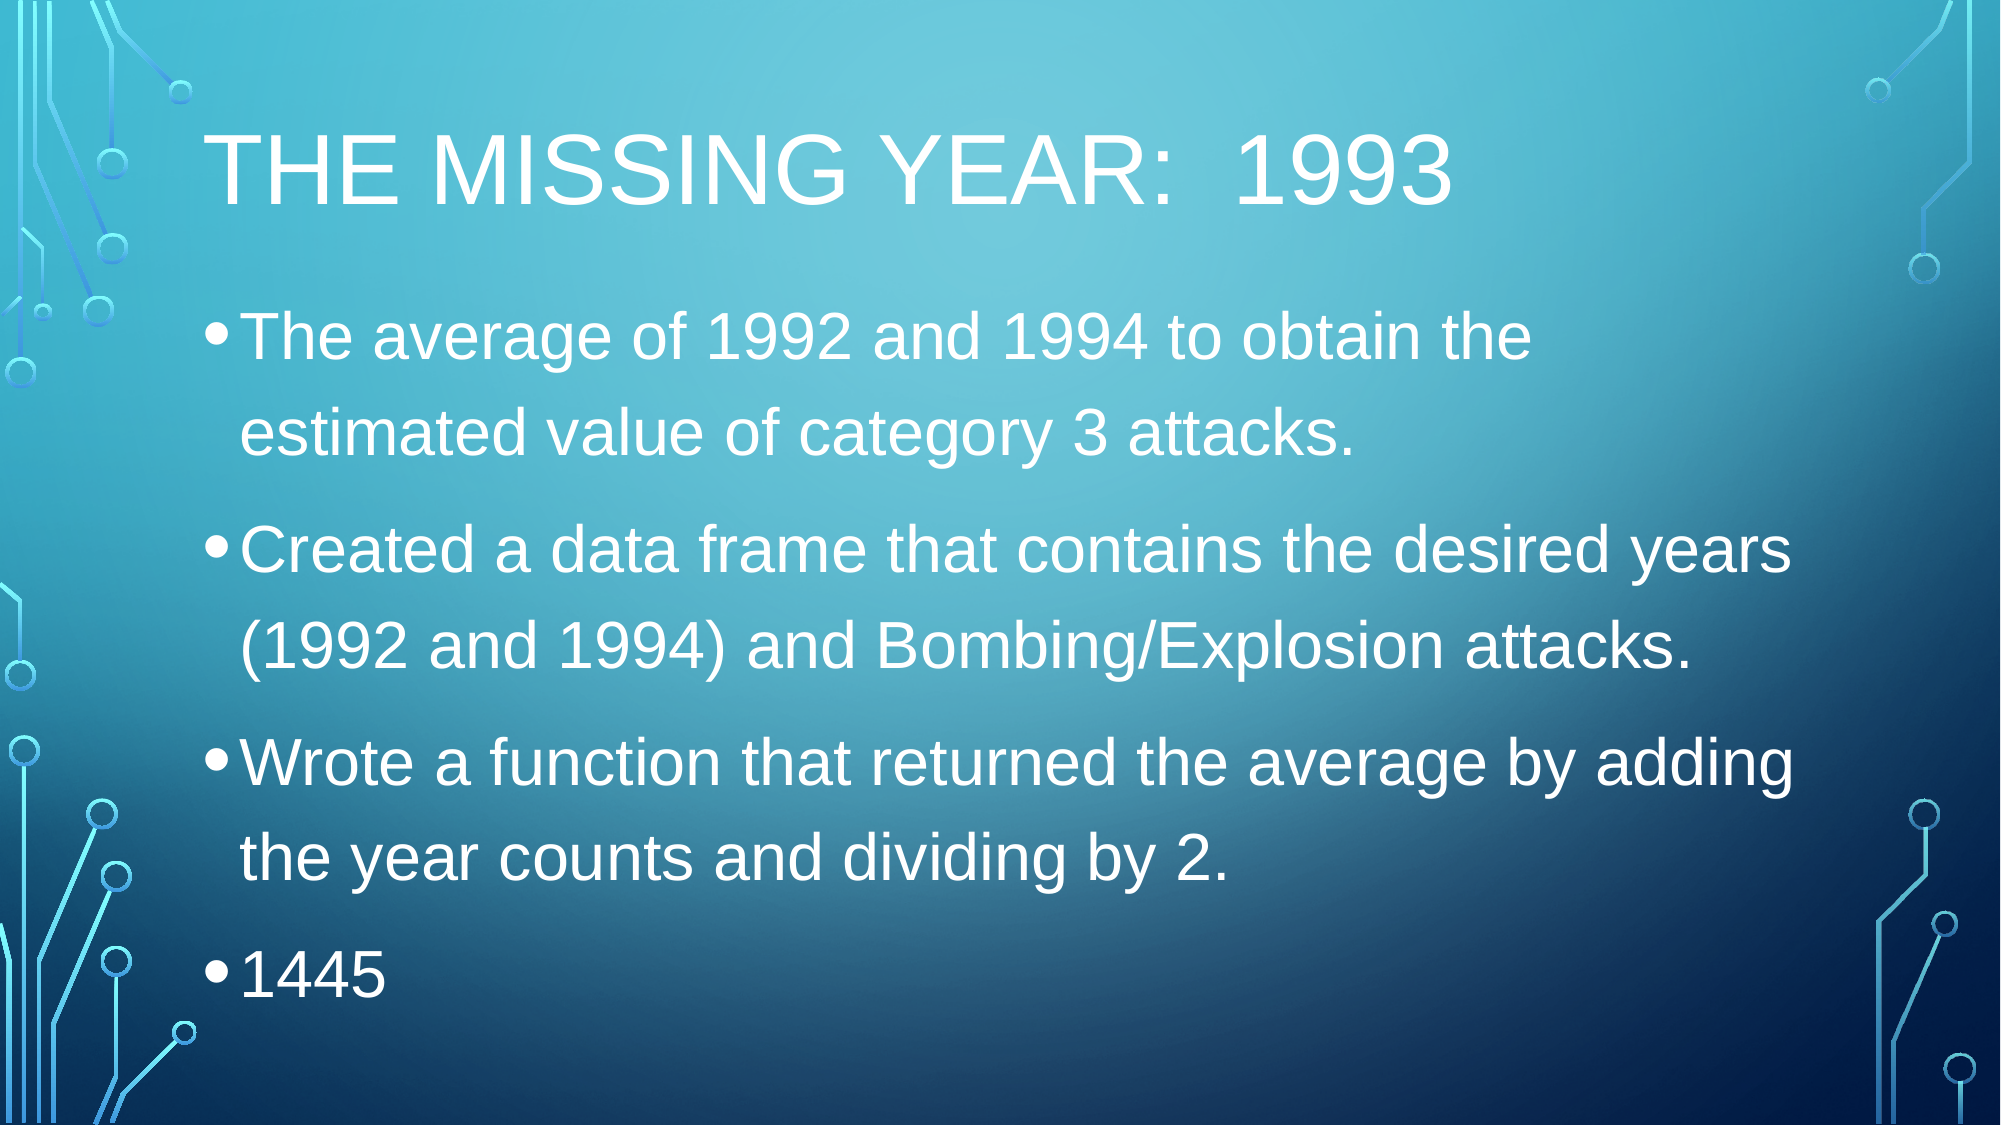

# The missing year:  1993
The average of 1992 and 1994 to obtain the estimated value of category 3 attacks.
Created a data frame that contains the desired years (1992 and 1994) and Bombing/Explosion attacks.
Wrote a function that returned the average by adding the year counts and dividing by 2.
1445